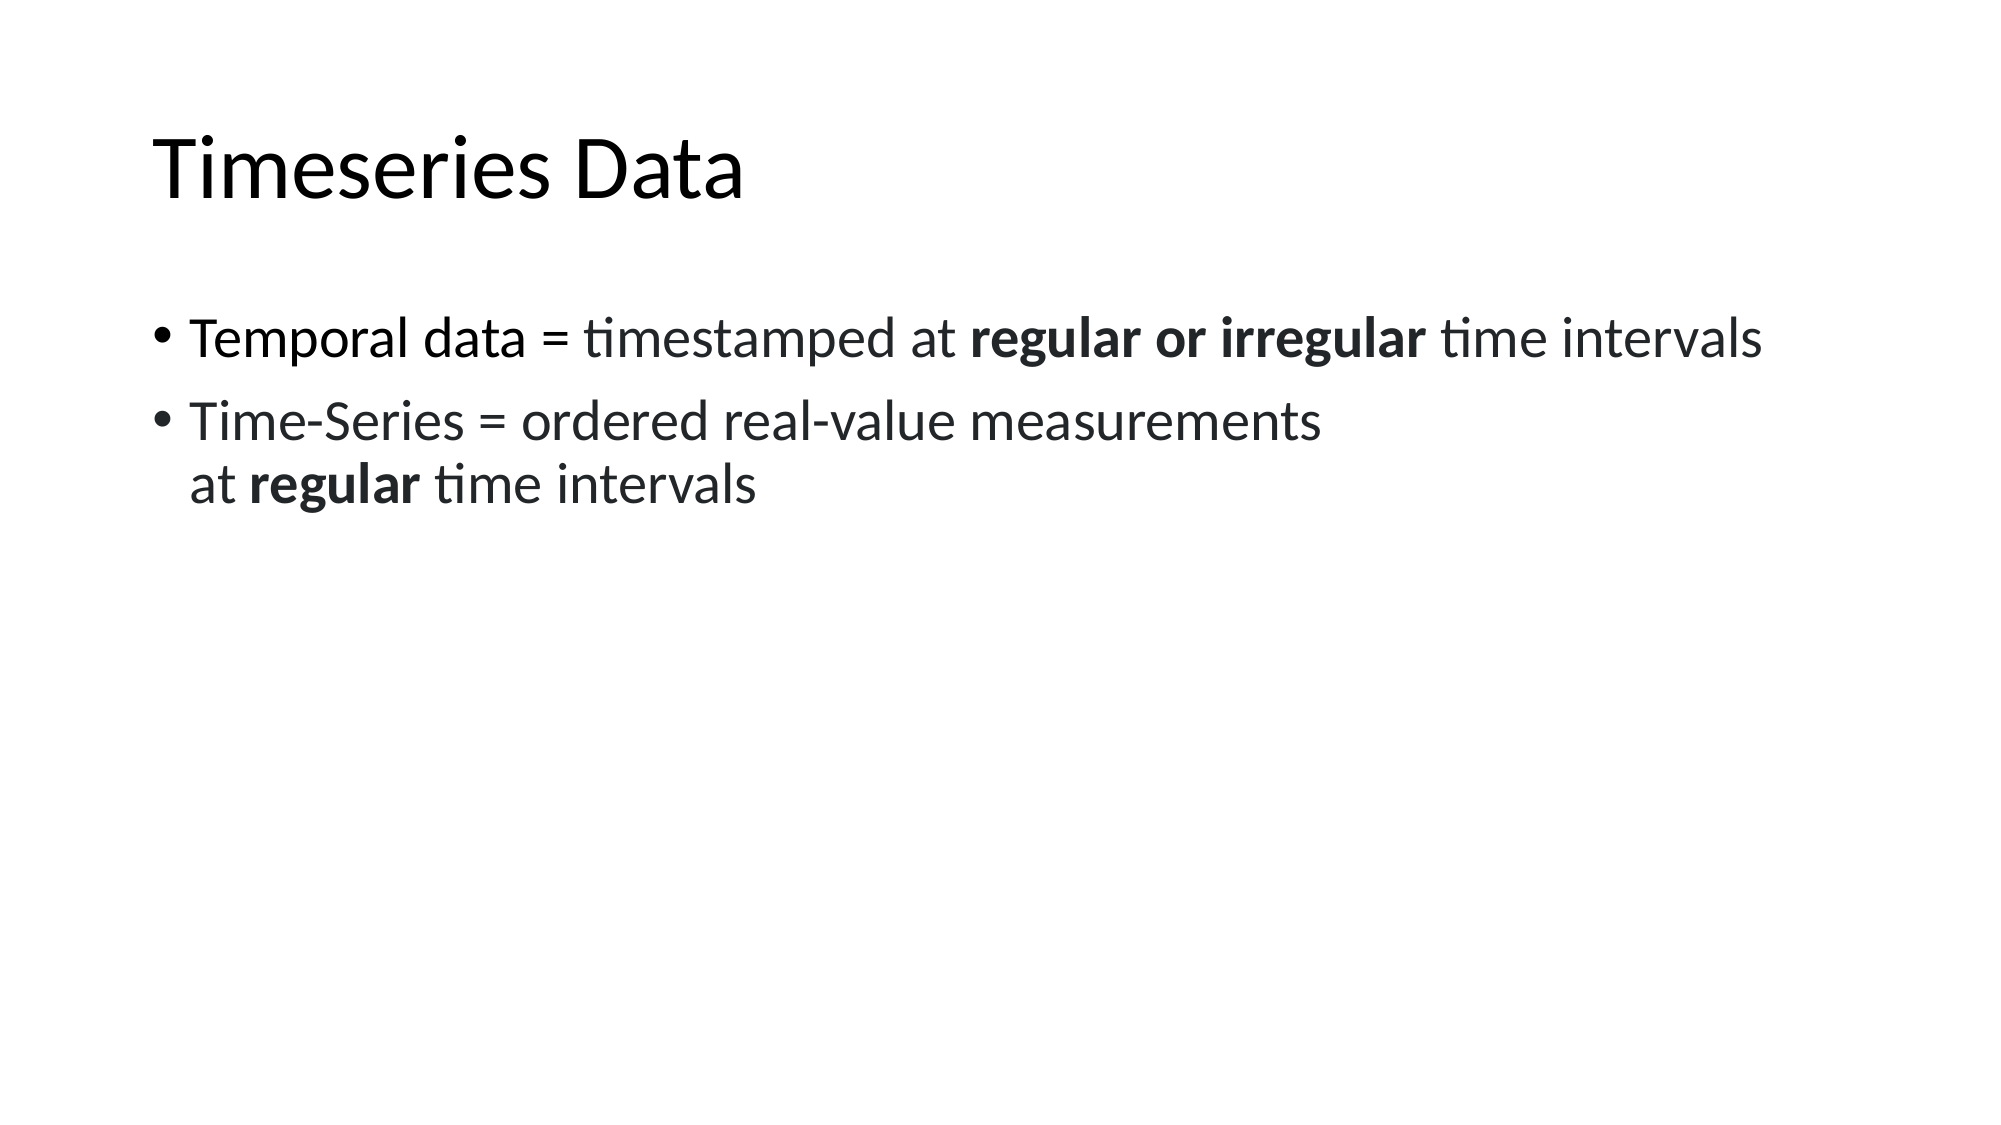

# Timeseries Data
Temporal data = timestamped at regular or irregular time intervals
Time-Series = ordered real-value measurements at regular time intervals